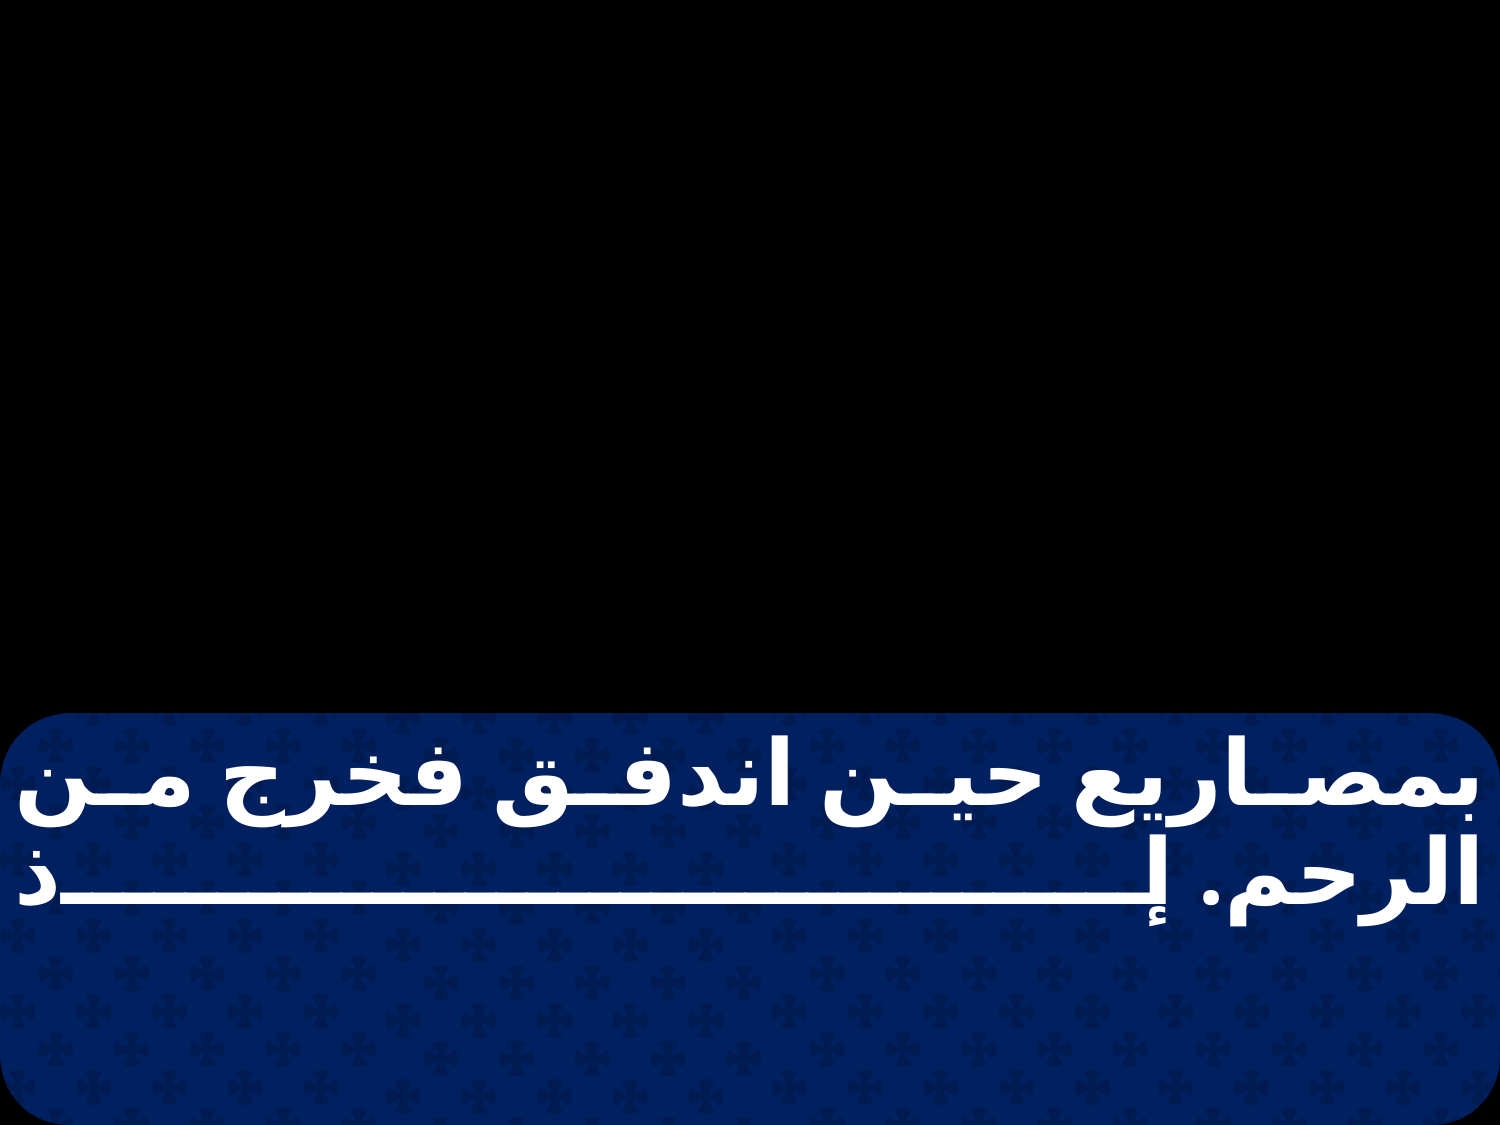

بمصاريع حين اندفق فخرج من الرحم. إذ